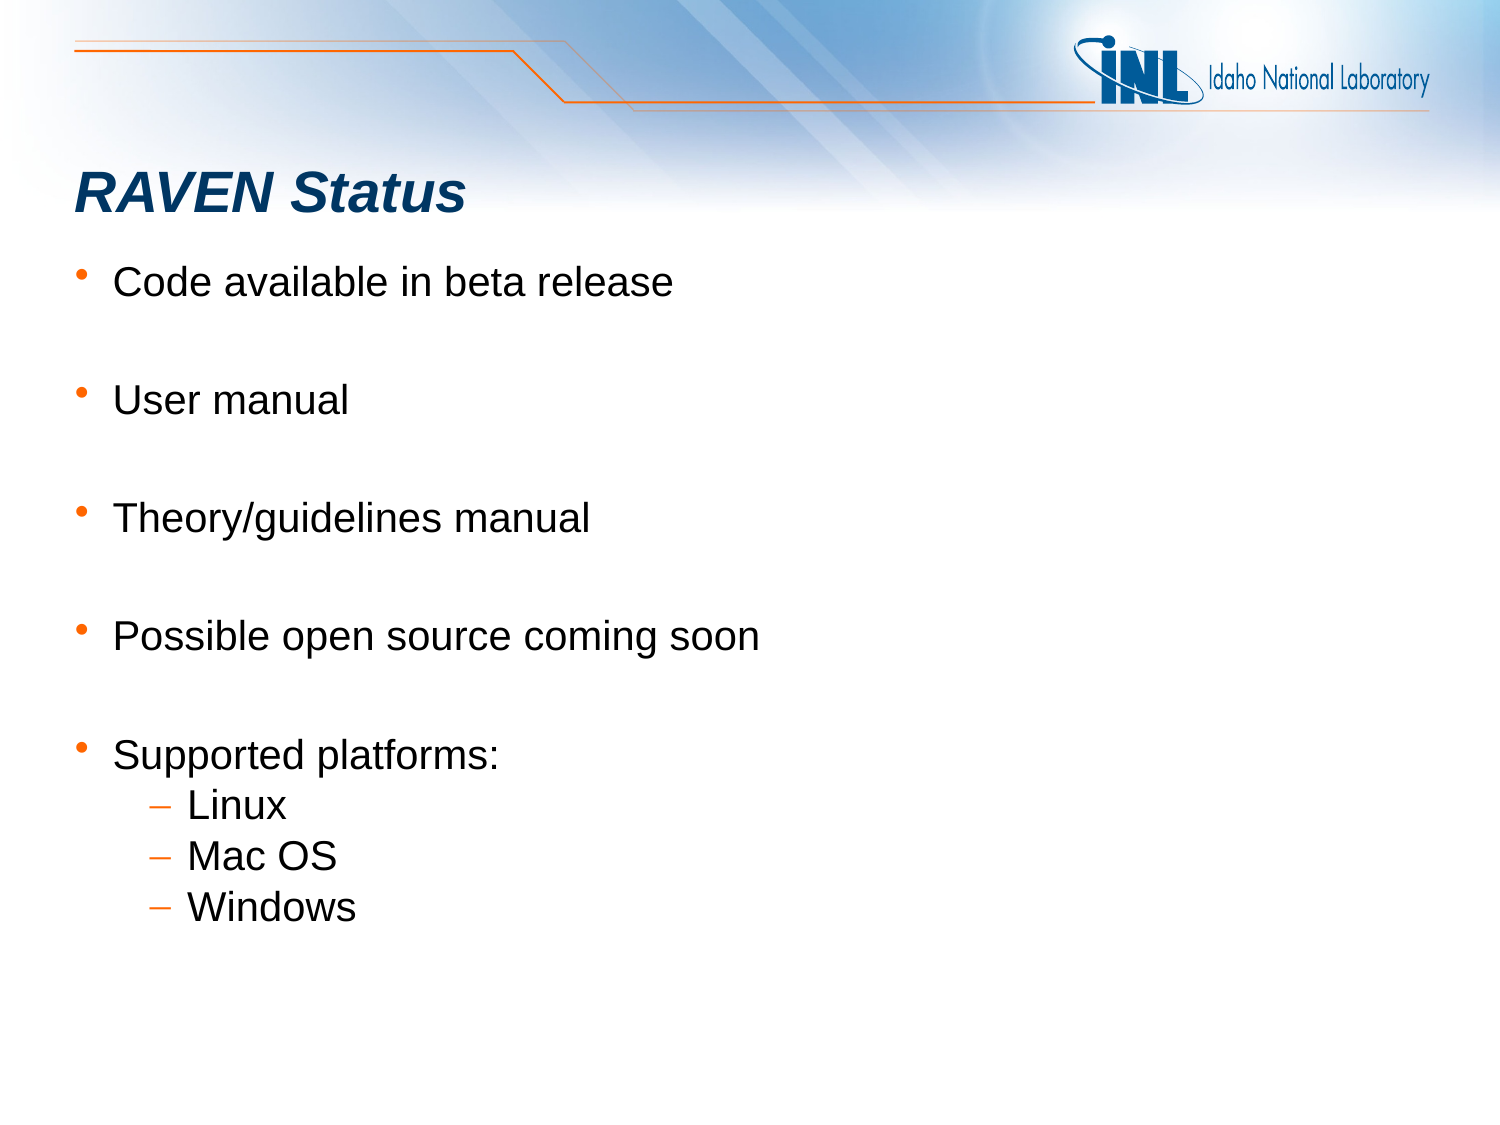

# RAVEN Status
Code available in beta release

User manual

Theory/guidelines manual

Possible open source coming soon

Supported platforms:
Linux
Mac OS
Windows